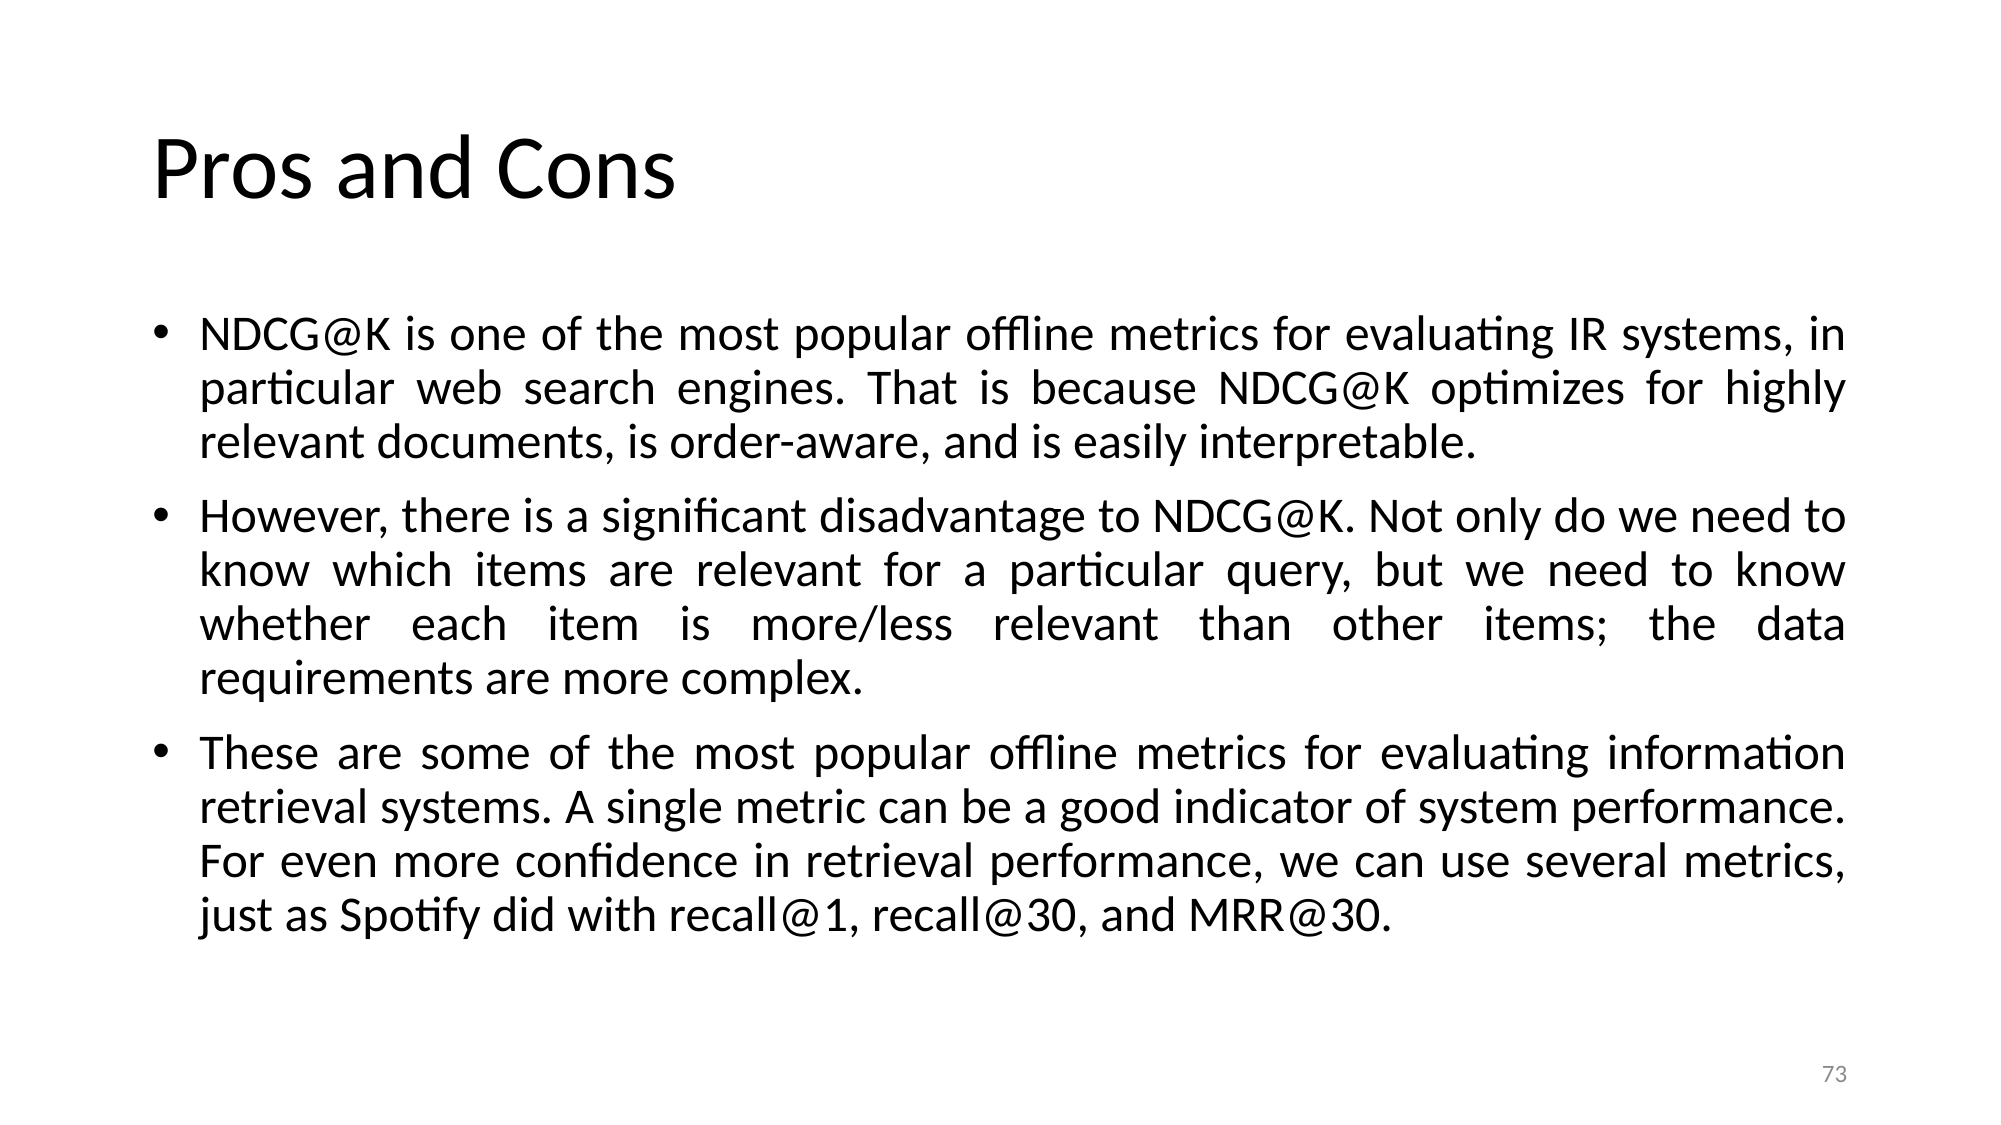

# Pros and Cons
NDCG@K is one of the most popular offline metrics for evaluating IR systems, in particular web search engines. That is because NDCG@K optimizes for highly relevant documents, is order-aware, and is easily interpretable.
However, there is a significant disadvantage to NDCG@K. Not only do we need to know which items are relevant for a particular query, but we need to know whether each item is more/less relevant than other items; the data requirements are more complex.
These are some of the most popular offline metrics for evaluating information retrieval systems. A single metric can be a good indicator of system performance. For even more confidence in retrieval performance, we can use several metrics, just as Spotify did with recall@1, recall@30, and MRR@30.

73